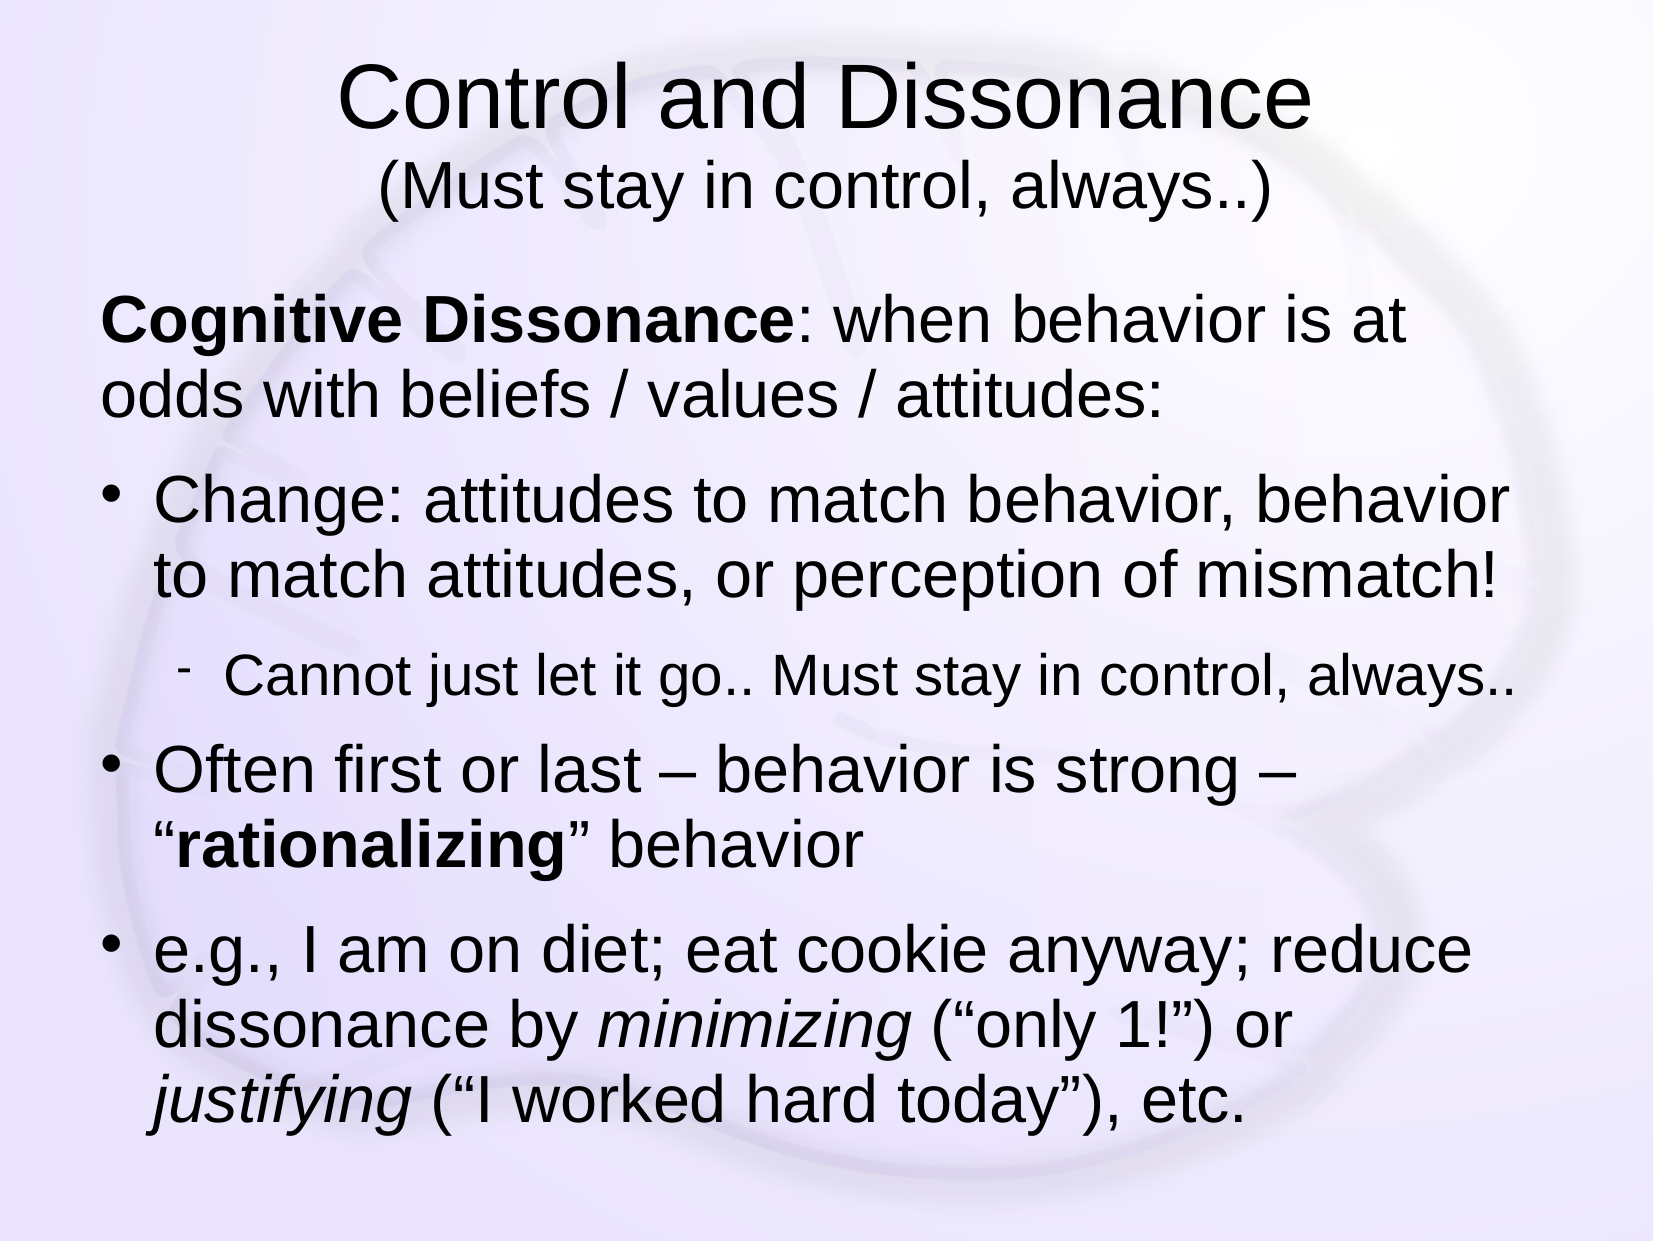

# Control and Dissonance (Must stay in control, always..)
Cognitive Dissonance: when behavior is at odds with beliefs / values / attitudes:
Change: attitudes to match behavior, behavior to match attitudes, or perception of mismatch!
Cannot just let it go.. Must stay in control, always..
Often first or last – behavior is strong – “rationalizing” behavior
e.g., I am on diet; eat cookie anyway; reduce dissonance by minimizing (“only 1!”) or justifying (“I worked hard today”), etc.